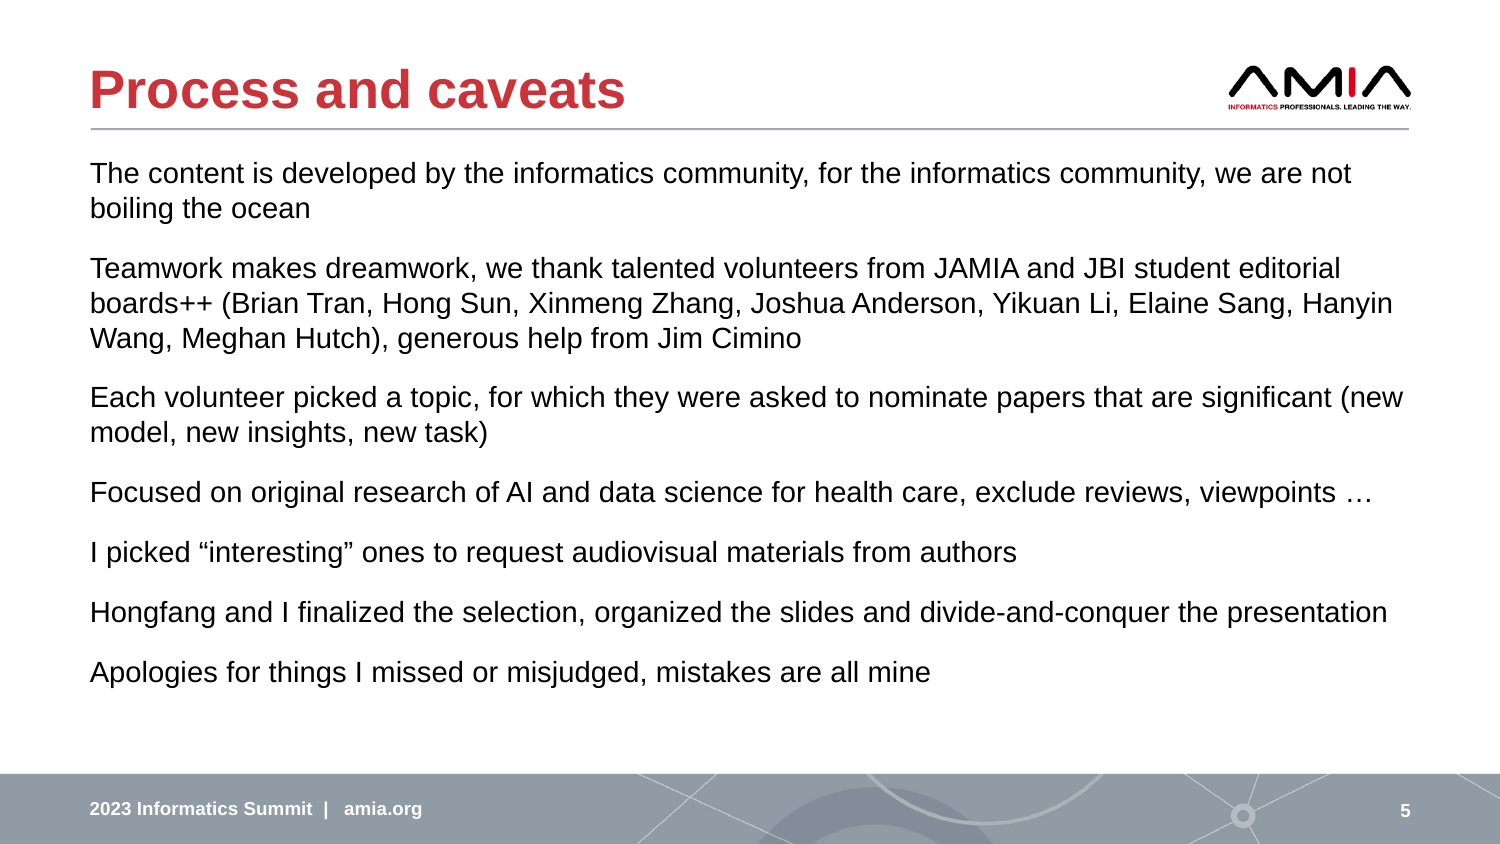

# Process and caveats
The content is developed by the informatics community, for the informatics community, we are not boiling the ocean
Teamwork makes dreamwork, we thank talented volunteers from JAMIA and JBI student editorial boards++ (Brian Tran, Hong Sun, Xinmeng Zhang, Joshua Anderson, Yikuan Li, Elaine Sang, Hanyin Wang, Meghan Hutch), generous help from Jim Cimino
Each volunteer picked a topic, for which they were asked to nominate papers that are significant (new model, new insights, new task)
Focused on original research of AI and data science for health care, exclude reviews, viewpoints …
I picked “interesting” ones to request audiovisual materials from authors
Hongfang and I finalized the selection, organized the slides and divide-and-conquer the presentation
Apologies for things I missed or misjudged, mistakes are all mine

2023 Informatics Summit  |   amia.org
5